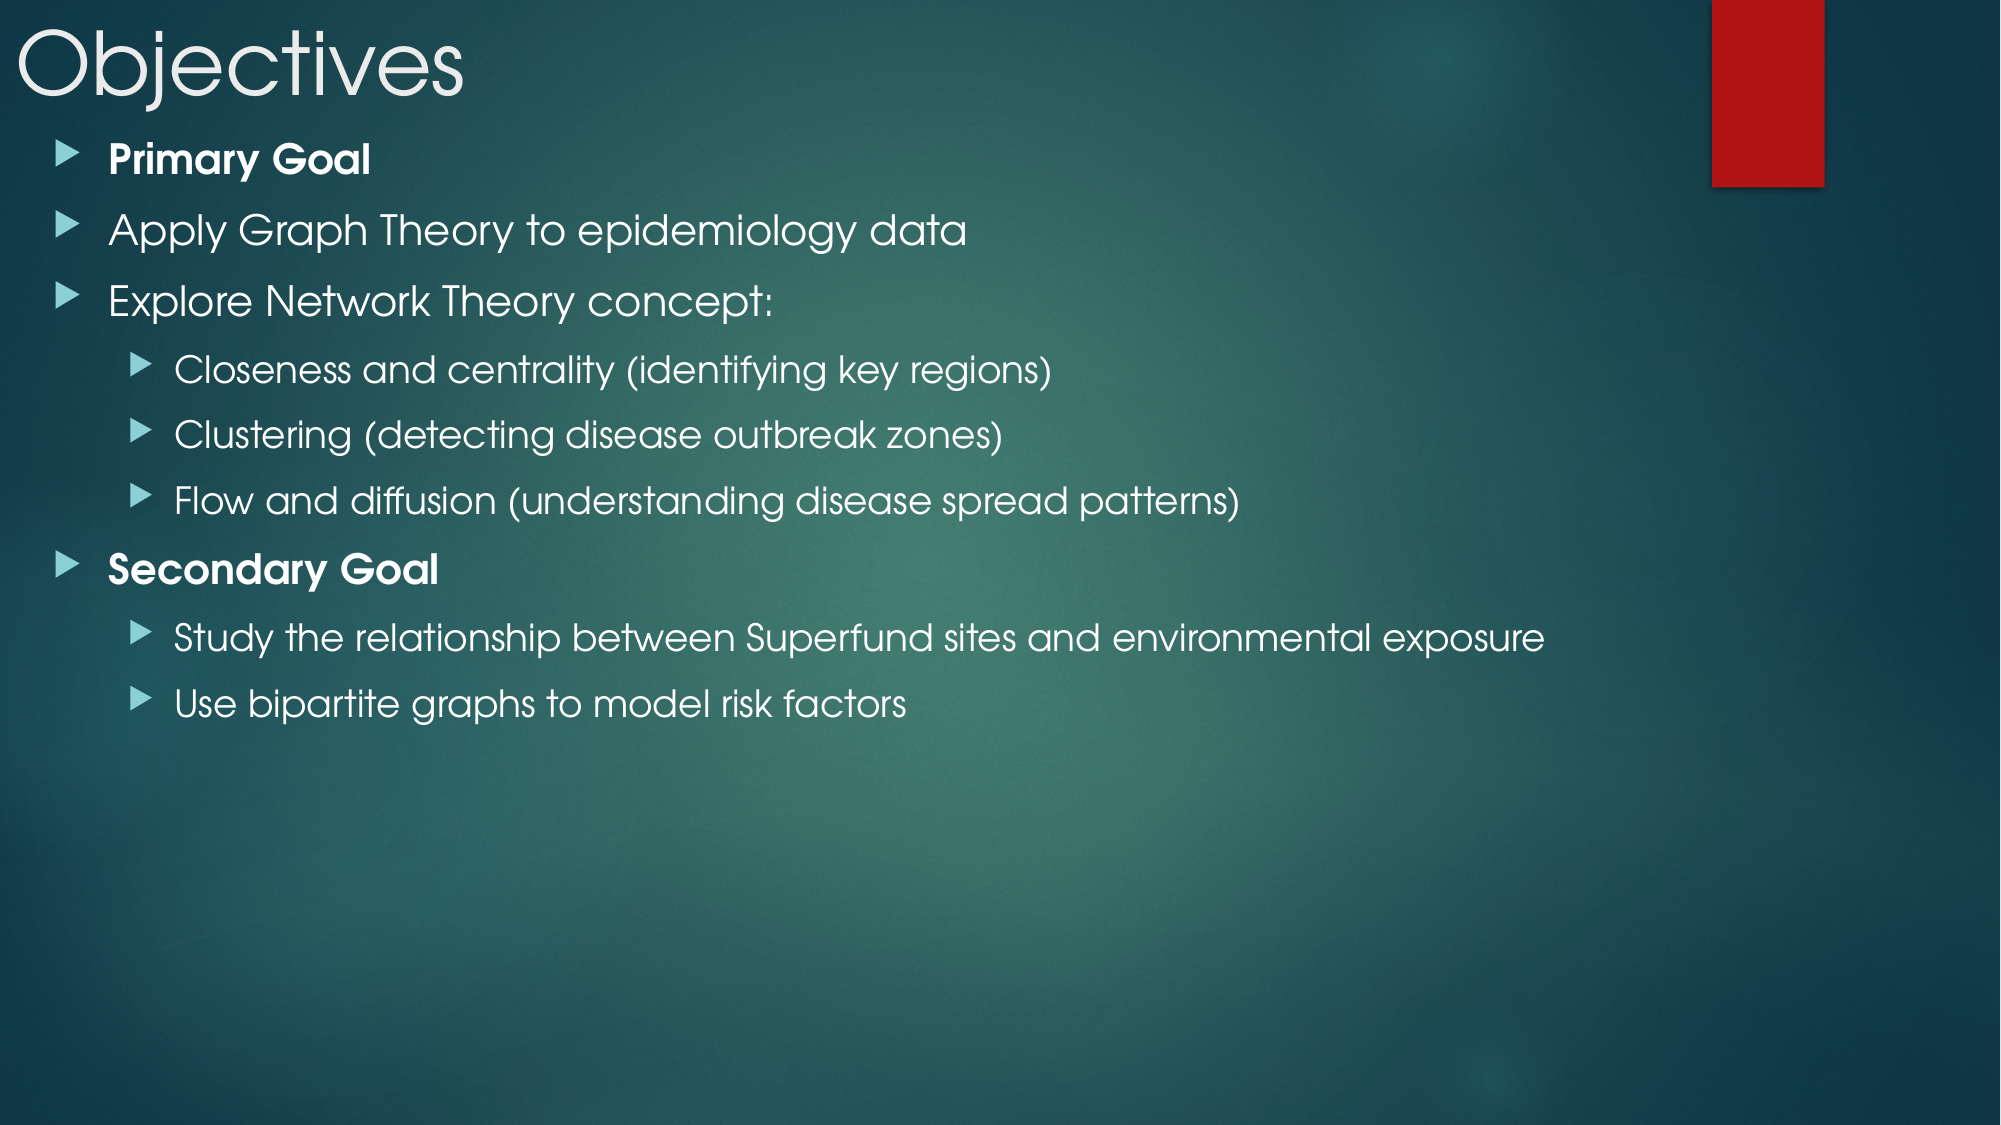

# Objectives
Primary Goal
Apply Graph Theory to epidemiology data
Explore Network Theory concept:
Closeness and centrality (identifying key regions)
Clustering (detecting disease outbreak zones)
Flow and diffusion (understanding disease spread patterns)
Secondary Goal
Study the relationship between Superfund sites and environmental exposure
Use bipartite graphs to model risk factors